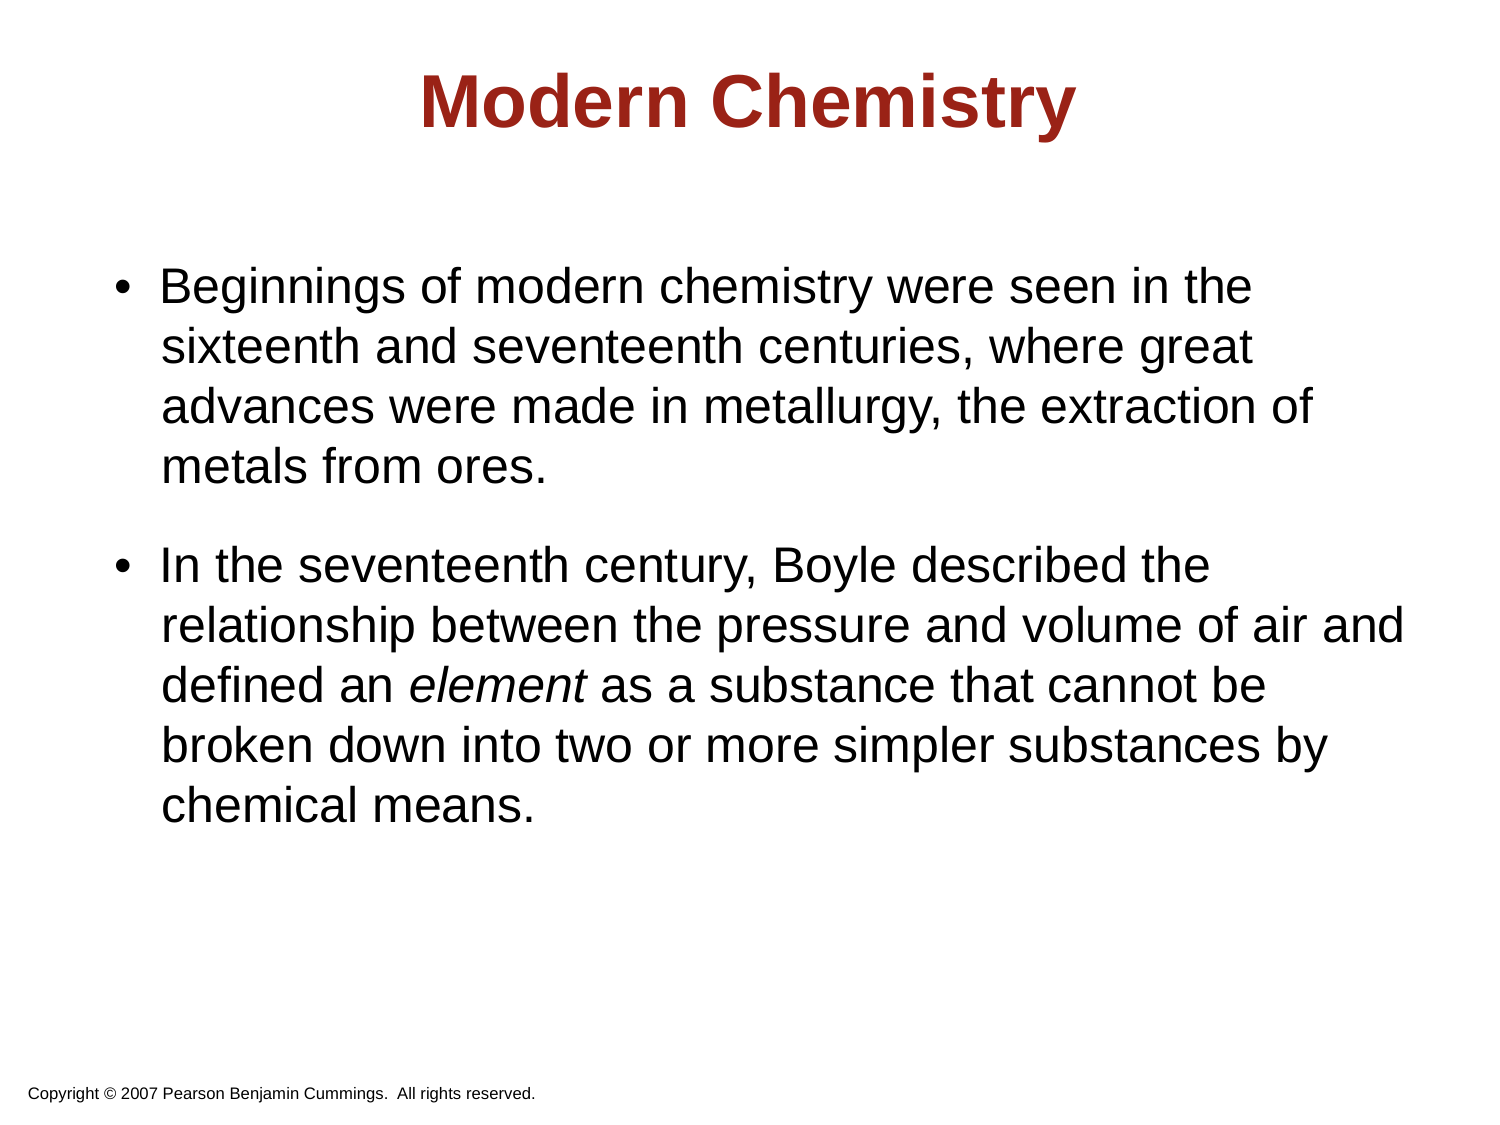

Modern Chemistry
•  Beginnings of modern chemistry were seen in the sixteenth and seventeenth centuries, where great advances were made in metallurgy, the extraction of metals from ores.

•  In the seventeenth century, Boyle described the relationship between the pressure and volume of air and defined an element as a substance that cannot be broken down into two or more simpler substances by chemical means.

Copyright © 2007 Pearson Benjamin Cummings.  All rights reserved.